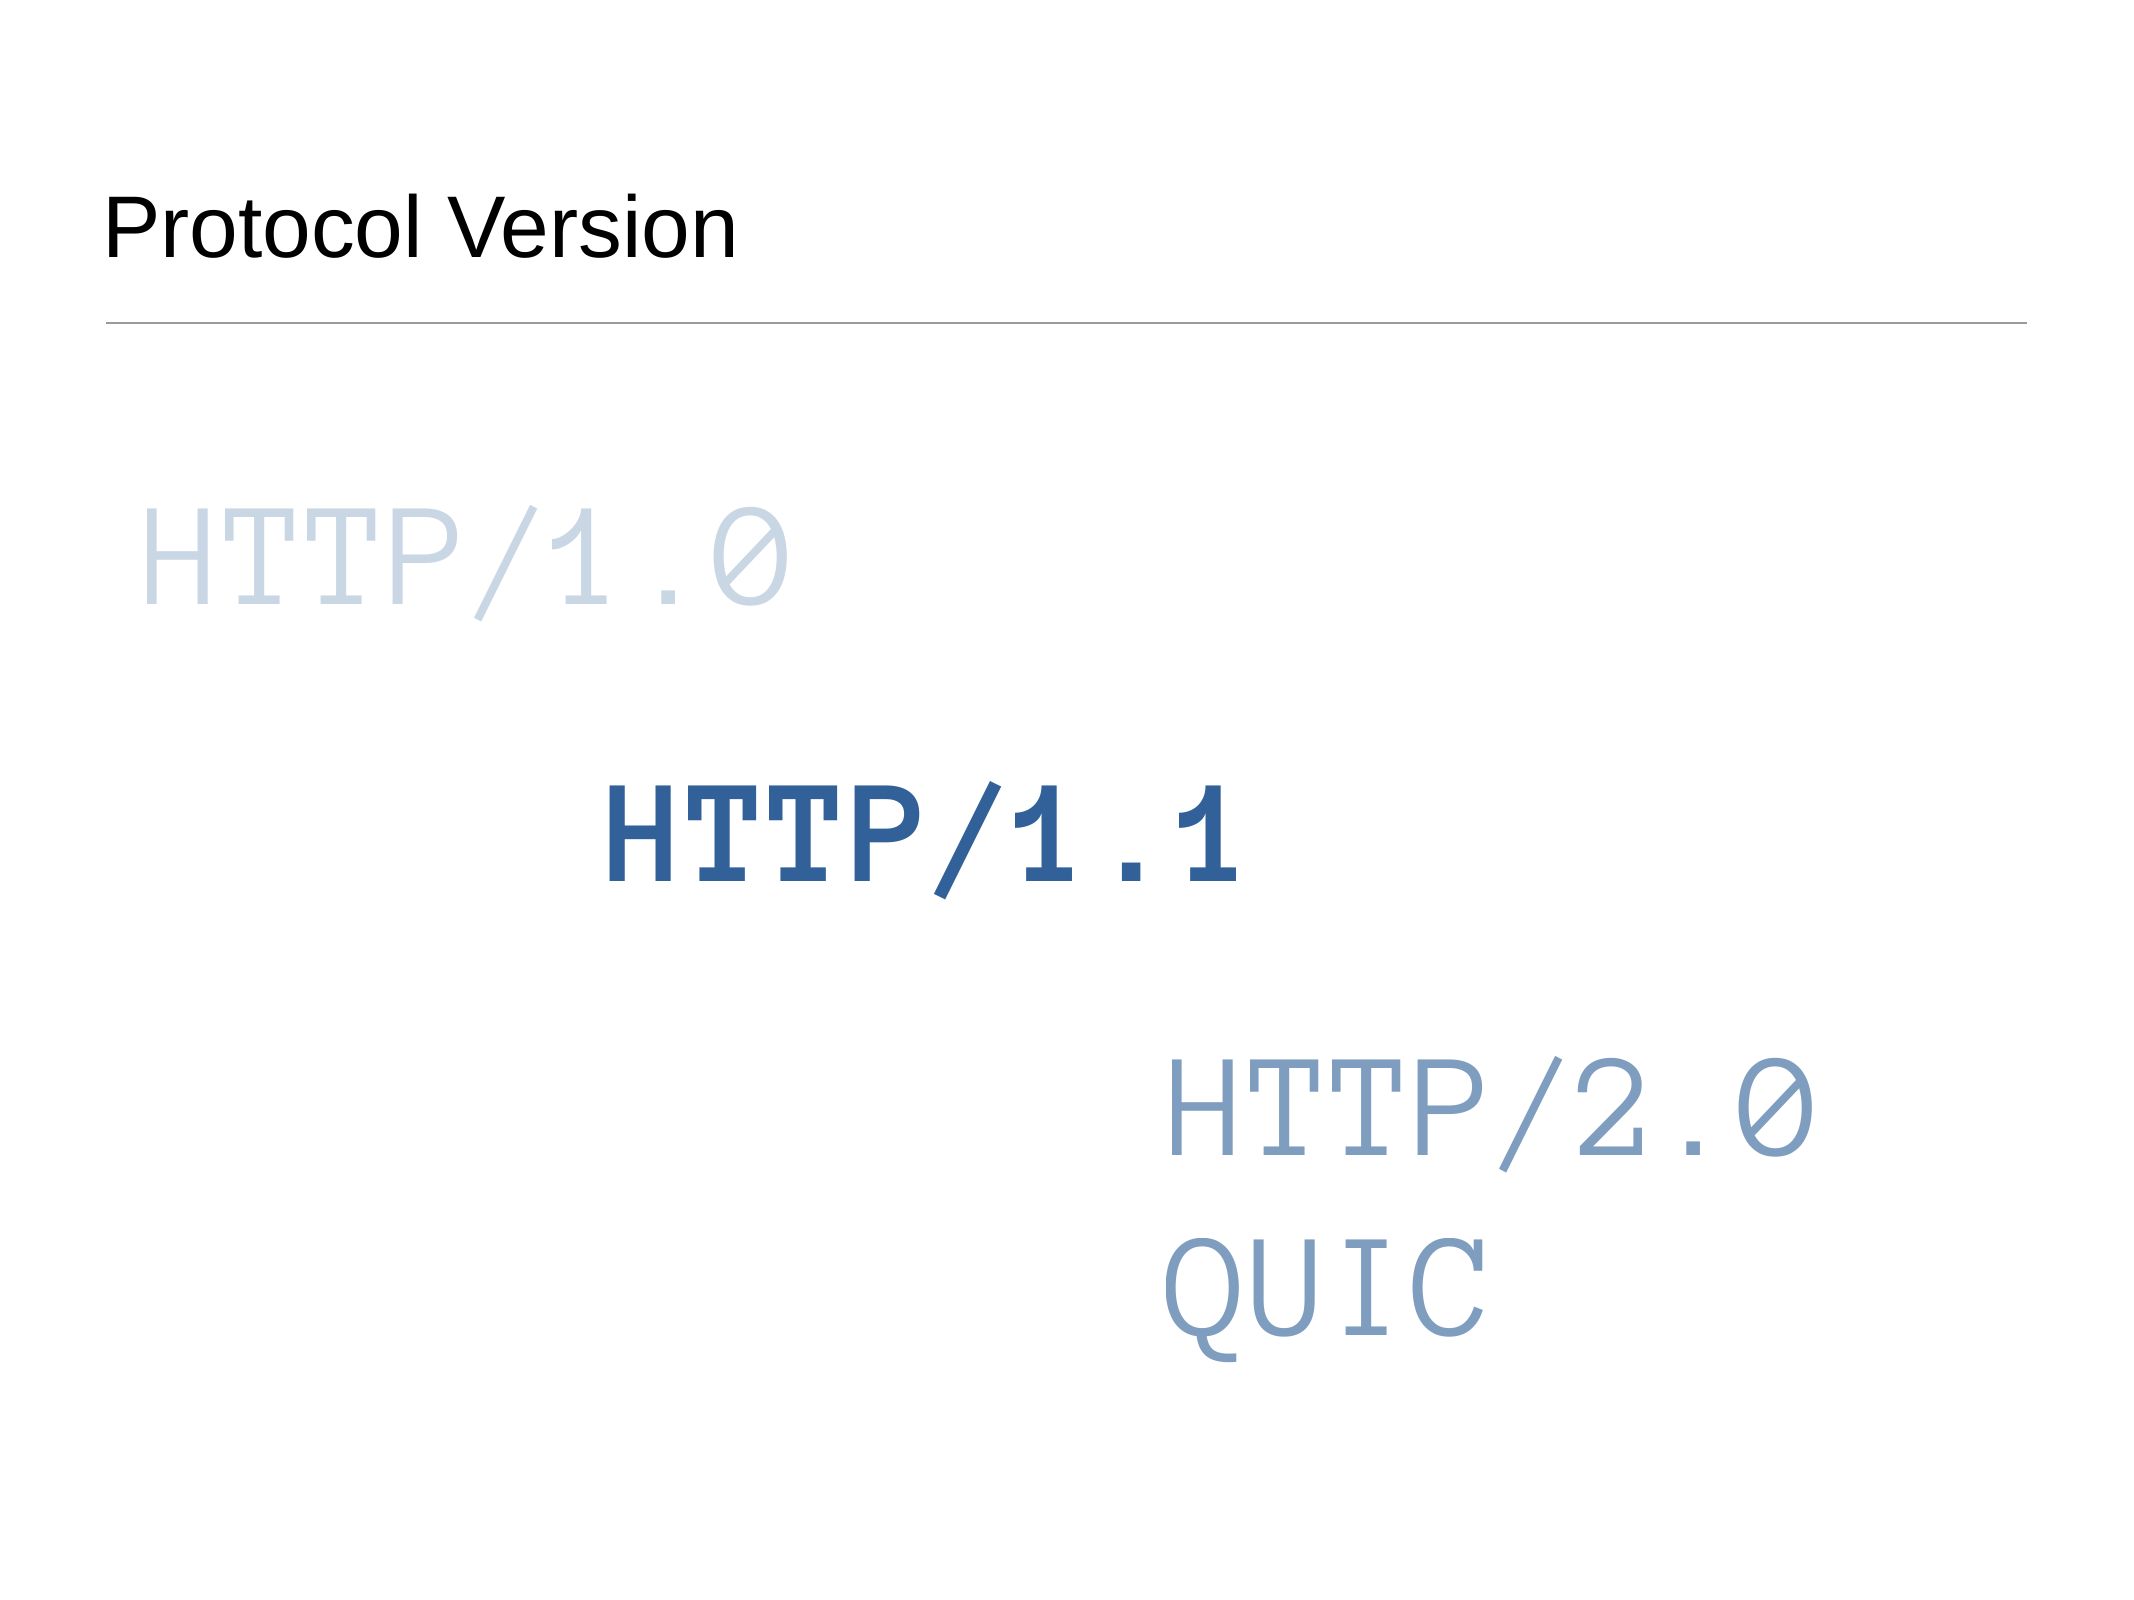

# Protocol Version
HTTP/1.0
HTTP/1.1
HTTP/2.0
QUIC